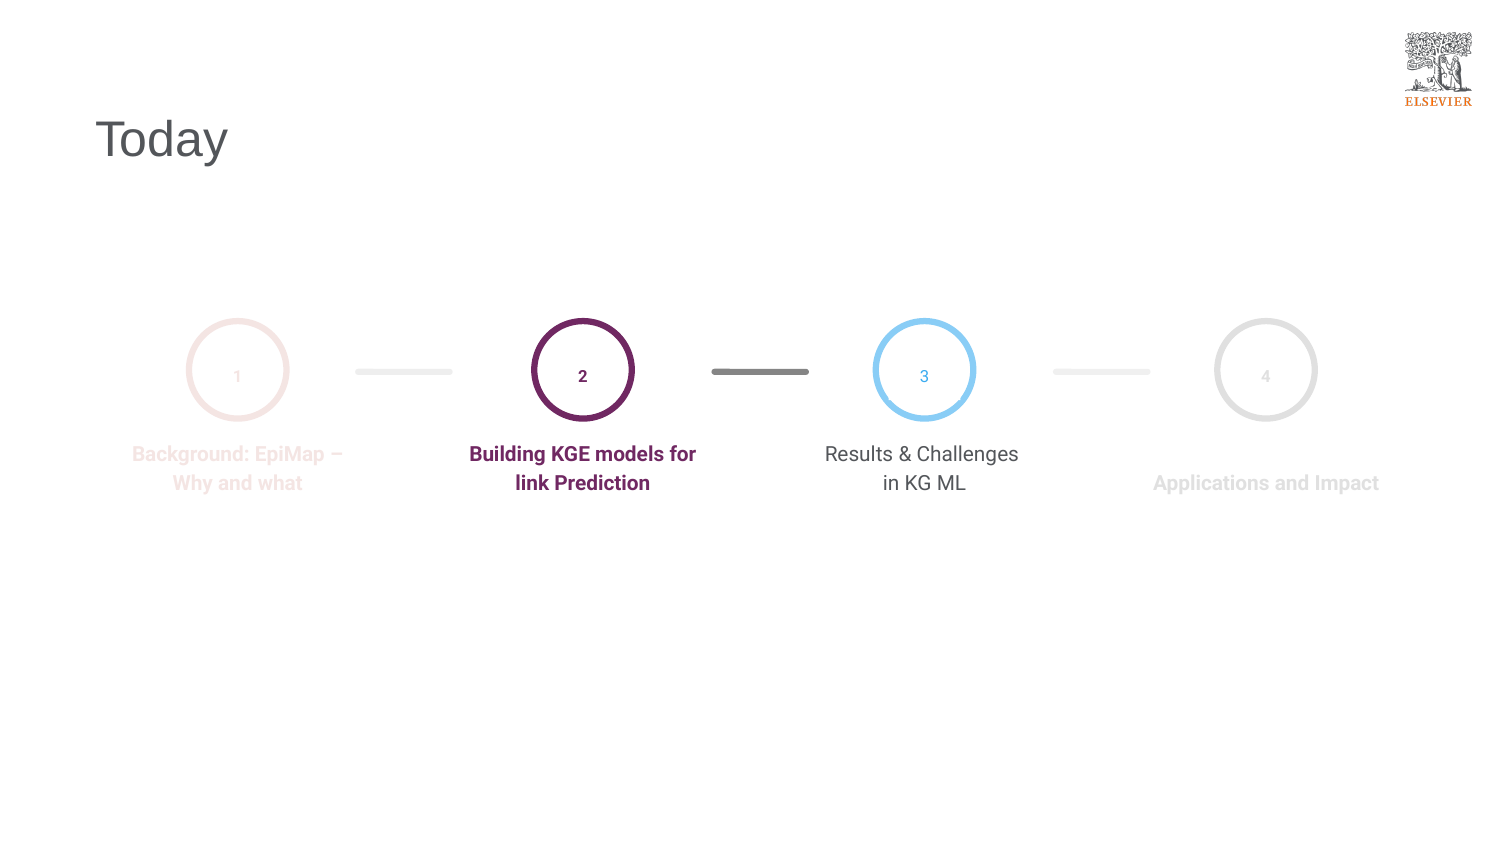

# Today

1
Background: EpiMap –Why and what

2
Building KGE models for link Prediction

3

4
Applications and Impact

Results & Challenges
in KG ML